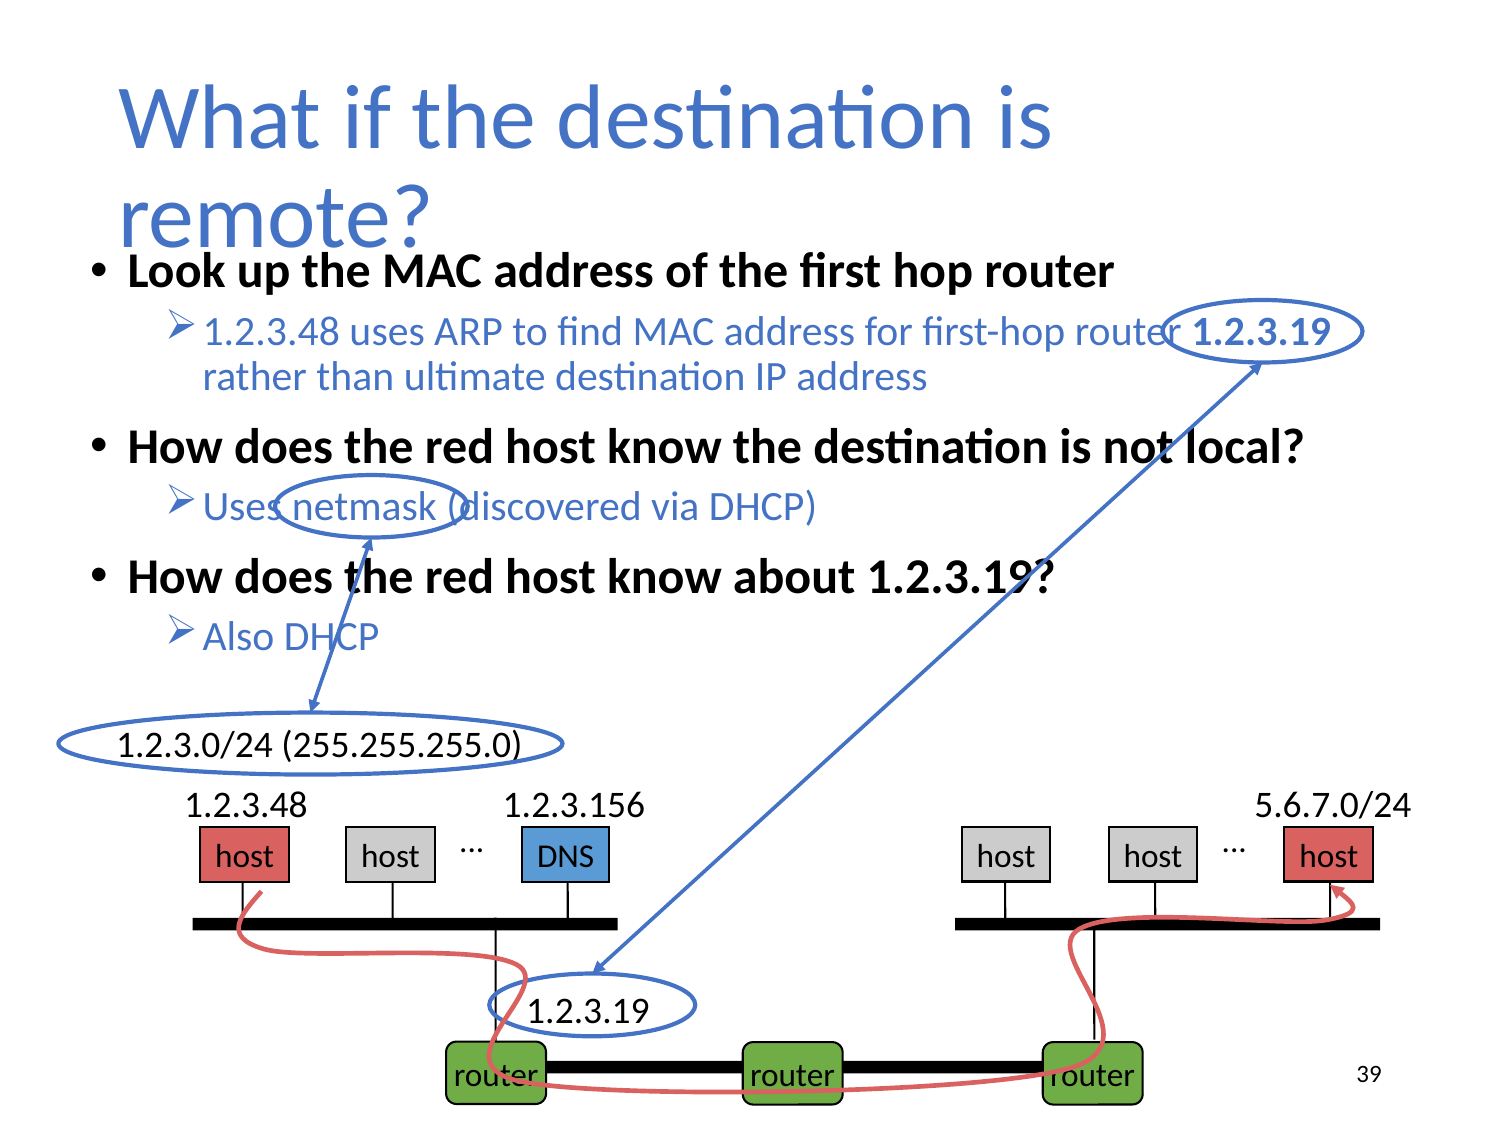

# What if the destination is remote?
Look up the MAC address of the first hop router
1.2.3.48 uses ARP to find MAC address for first-hop router 1.2.3.19 rather than ultimate destination IP address
How does the red host know the destination is not local?
Uses netmask (discovered via DHCP)
How does the red host know about 1.2.3.19?
Also DHCP

1.2.3.0/24 (255.255.255.0)
1.2.3.48
1.2.3.156
5.6.7.0/24
...
...
host
host
host
host
host
DNS

1.2.3.19
router
router
router

39